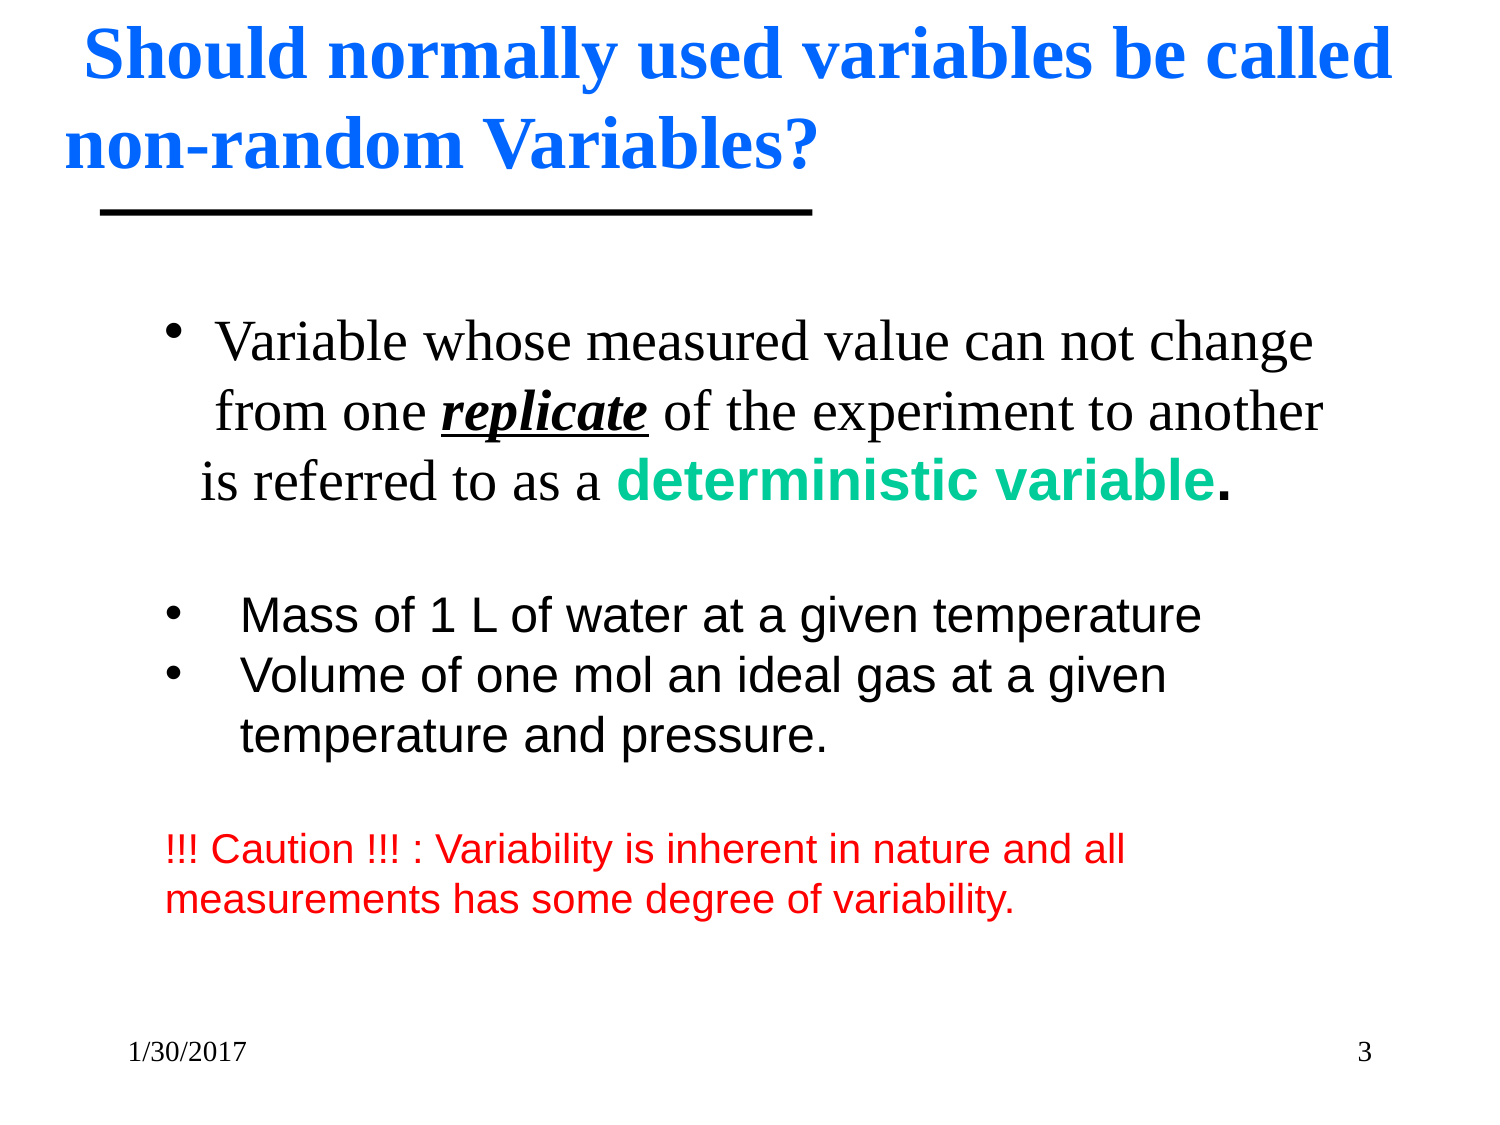

Should normally used variables be called non-random Variables?

 Variable whose measured value can not change     from one replicate of the experiment to another is referred to as a deterministic variable.

Mass of 1 L of water at a given temperature
Volume of one mol an ideal gas at a given temperature and pressure.

!!! Caution !!! : Variability is inherent in nature and all measurements has some degree of variability.
1/30/2017
3